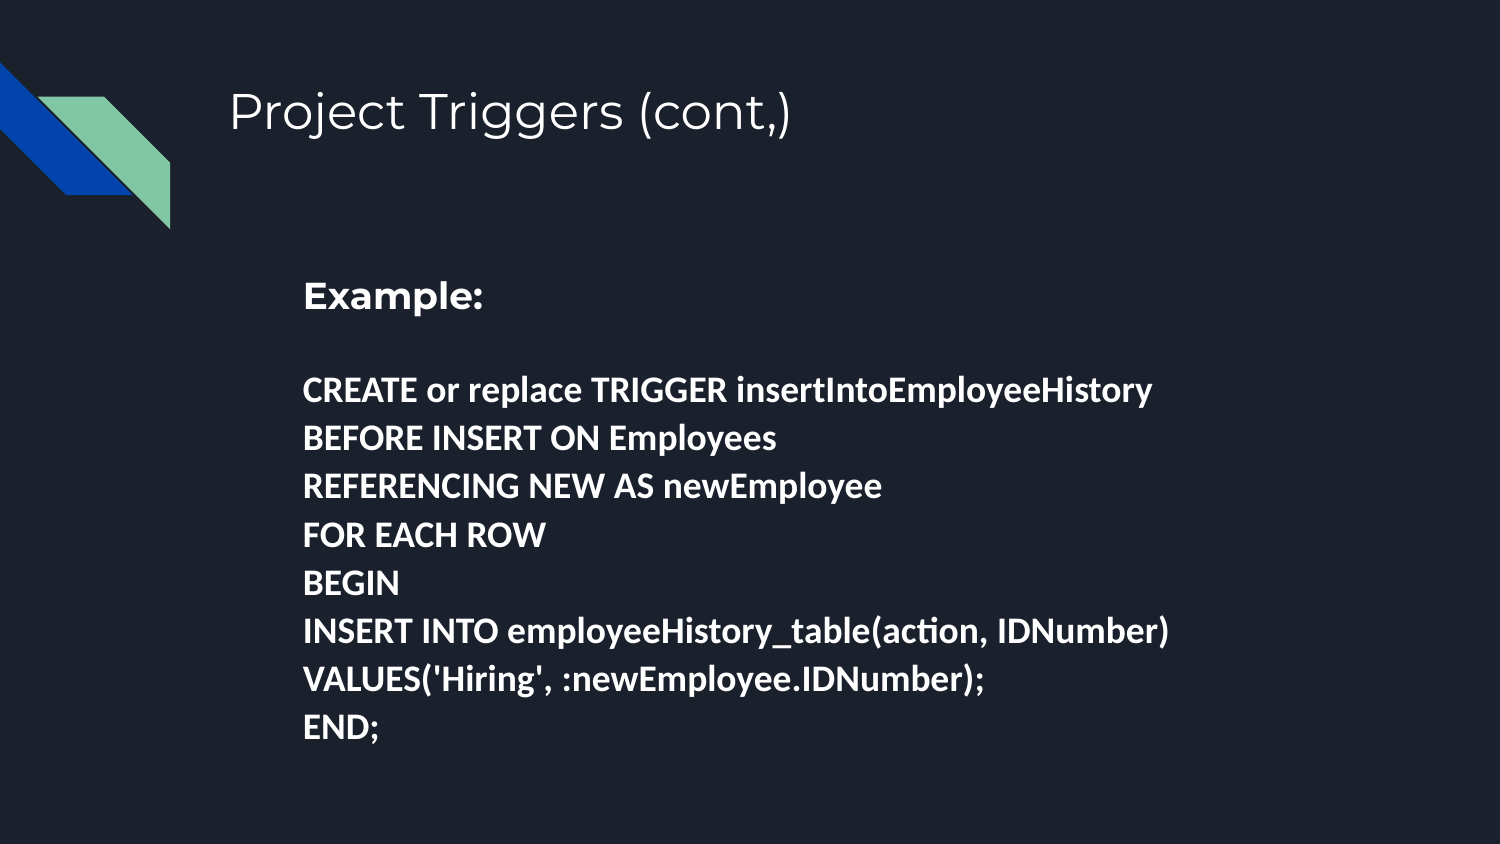

# Project Triggers (cont,)
Example:
CREATE or replace TRIGGER insertIntoEmployeeHistory
BEFORE INSERT ON Employees
REFERENCING NEW AS newEmployee
FOR EACH ROW
BEGIN
INSERT INTO employeeHistory_table(action, IDNumber) VALUES('Hiring', :newEmployee.IDNumber);
END;